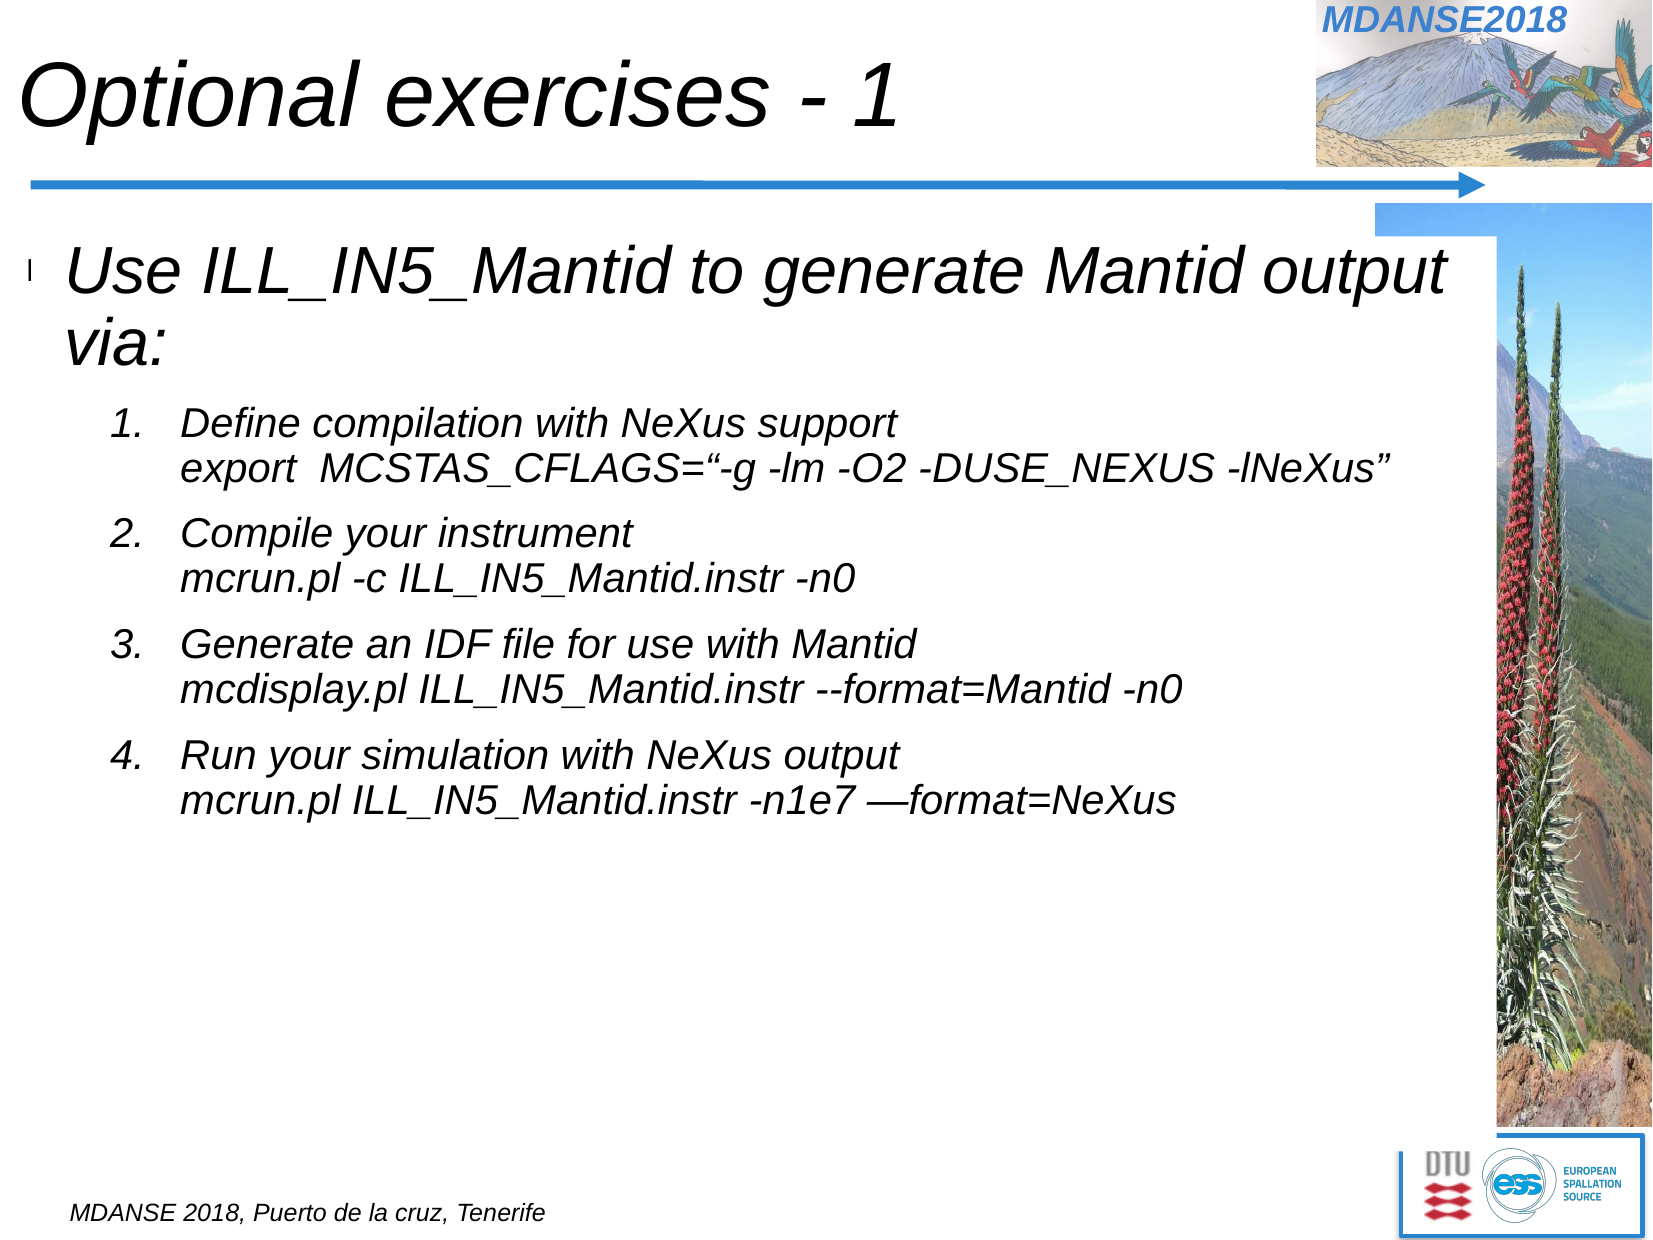

# Optional exercises - 1
Use ILL_IN5_Mantid to generate Mantid output via:
Define compilation with NeXus support
export  MCSTAS_CFLAGS=“-g -lm -O2 -DUSE_NEXUS -lNeXus”
Compile your instrument
mcrun.pl -c ILL_IN5_Mantid.instr -n0
Generate an IDF file for use with Mantid
mcdisplay.pl ILL_IN5_Mantid.instr --format=Mantid -n0
Run your simulation with NeXus output
mcrun.pl ILL_IN5_Mantid.instr -n1e7 —format=NeXus
22